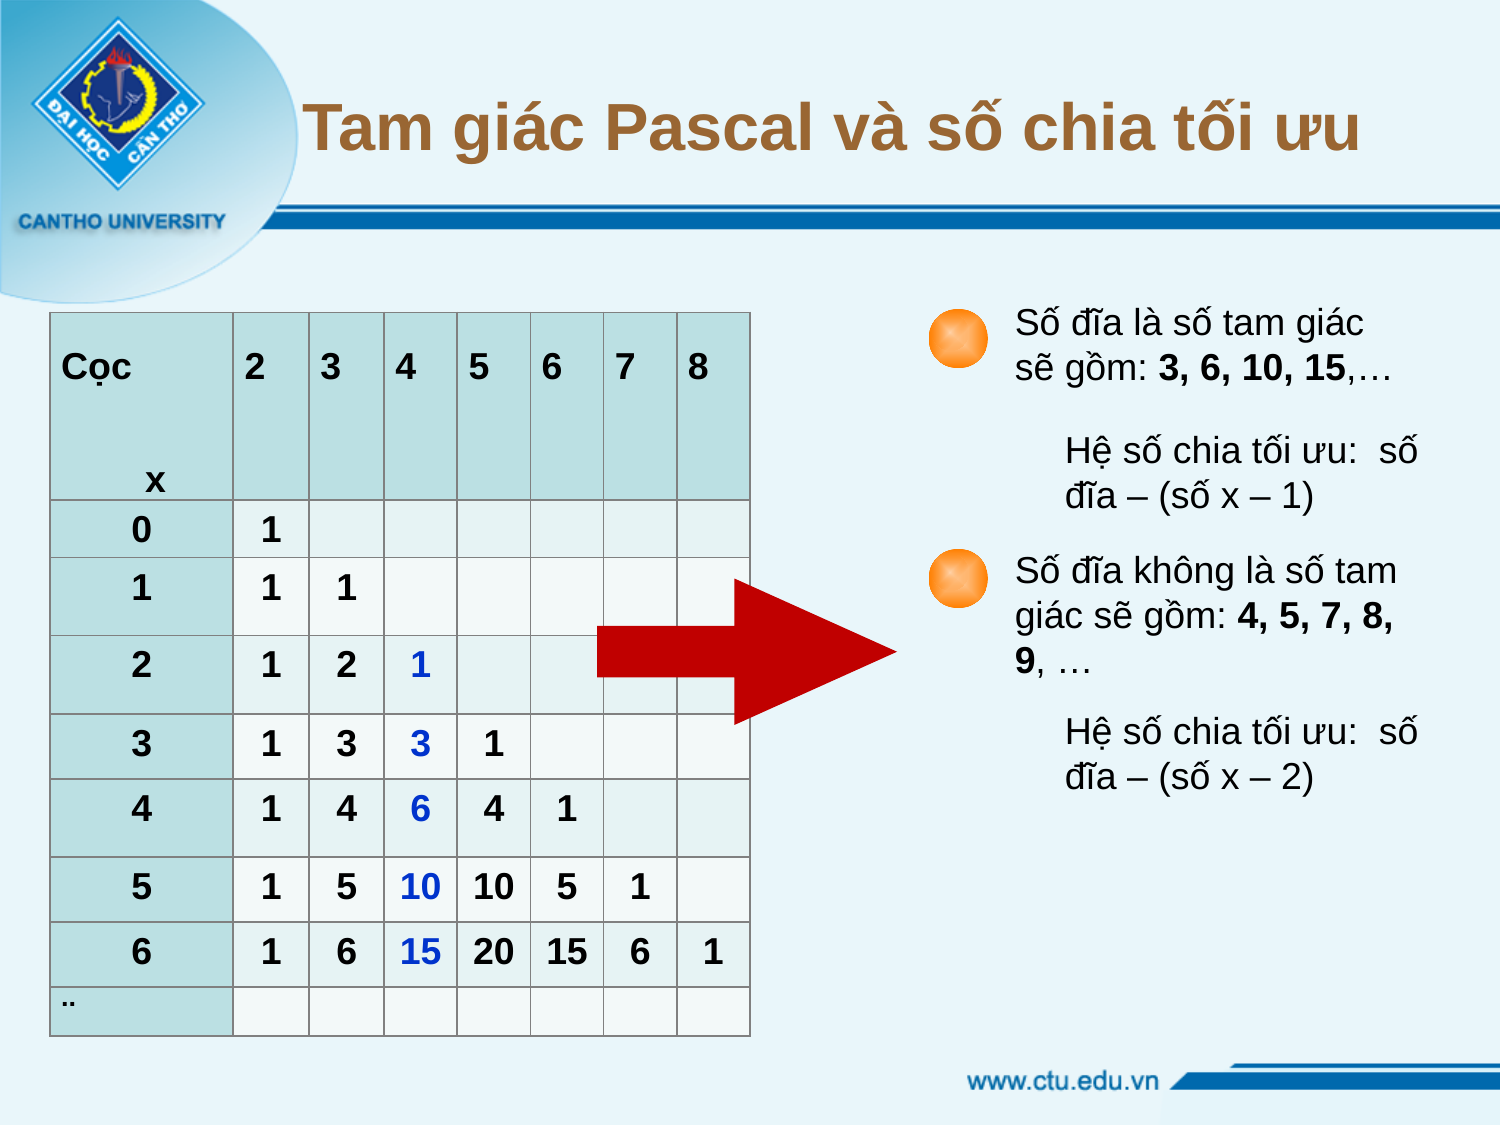

# Tam giác Pascal và số chia tối ưu
Số đĩa là số tam giác sẽ gồm: 3, 6, 10, 15,…

| Cọc x | 2 | 3 | 4 | 5 | 6 | 7 | 8 |
| --- | --- | --- | --- | --- | --- | --- | --- |
| 0 | 1 |  |  |  |  |  |  |
| 1 | 1 | 1 |  |  |  |  |  |
| 2 | 1 | 2 | 1 |  |  |  |  |
| 3 | 1 | 3 | 3 | 1 |  |  |  |
| 4 | 1 | 4 | 6 | 4 | 1 |  |  |
| 5 | 1 | 5 | 10 | 10 | 5 | 1 |  |
| 6 | 1 | 6 | 15 | 20 | 15 | 6 | 1 |
| .. |  |  |  |  |  |  |  |
Hệ số chia tối ưu:  số đĩa – (số x – 1)
Số đĩa không là số tam giác sẽ gồm: 4, 5, 7, 8, 9, …

Hệ số chia tối ưu:  số đĩa – (số x – 2)